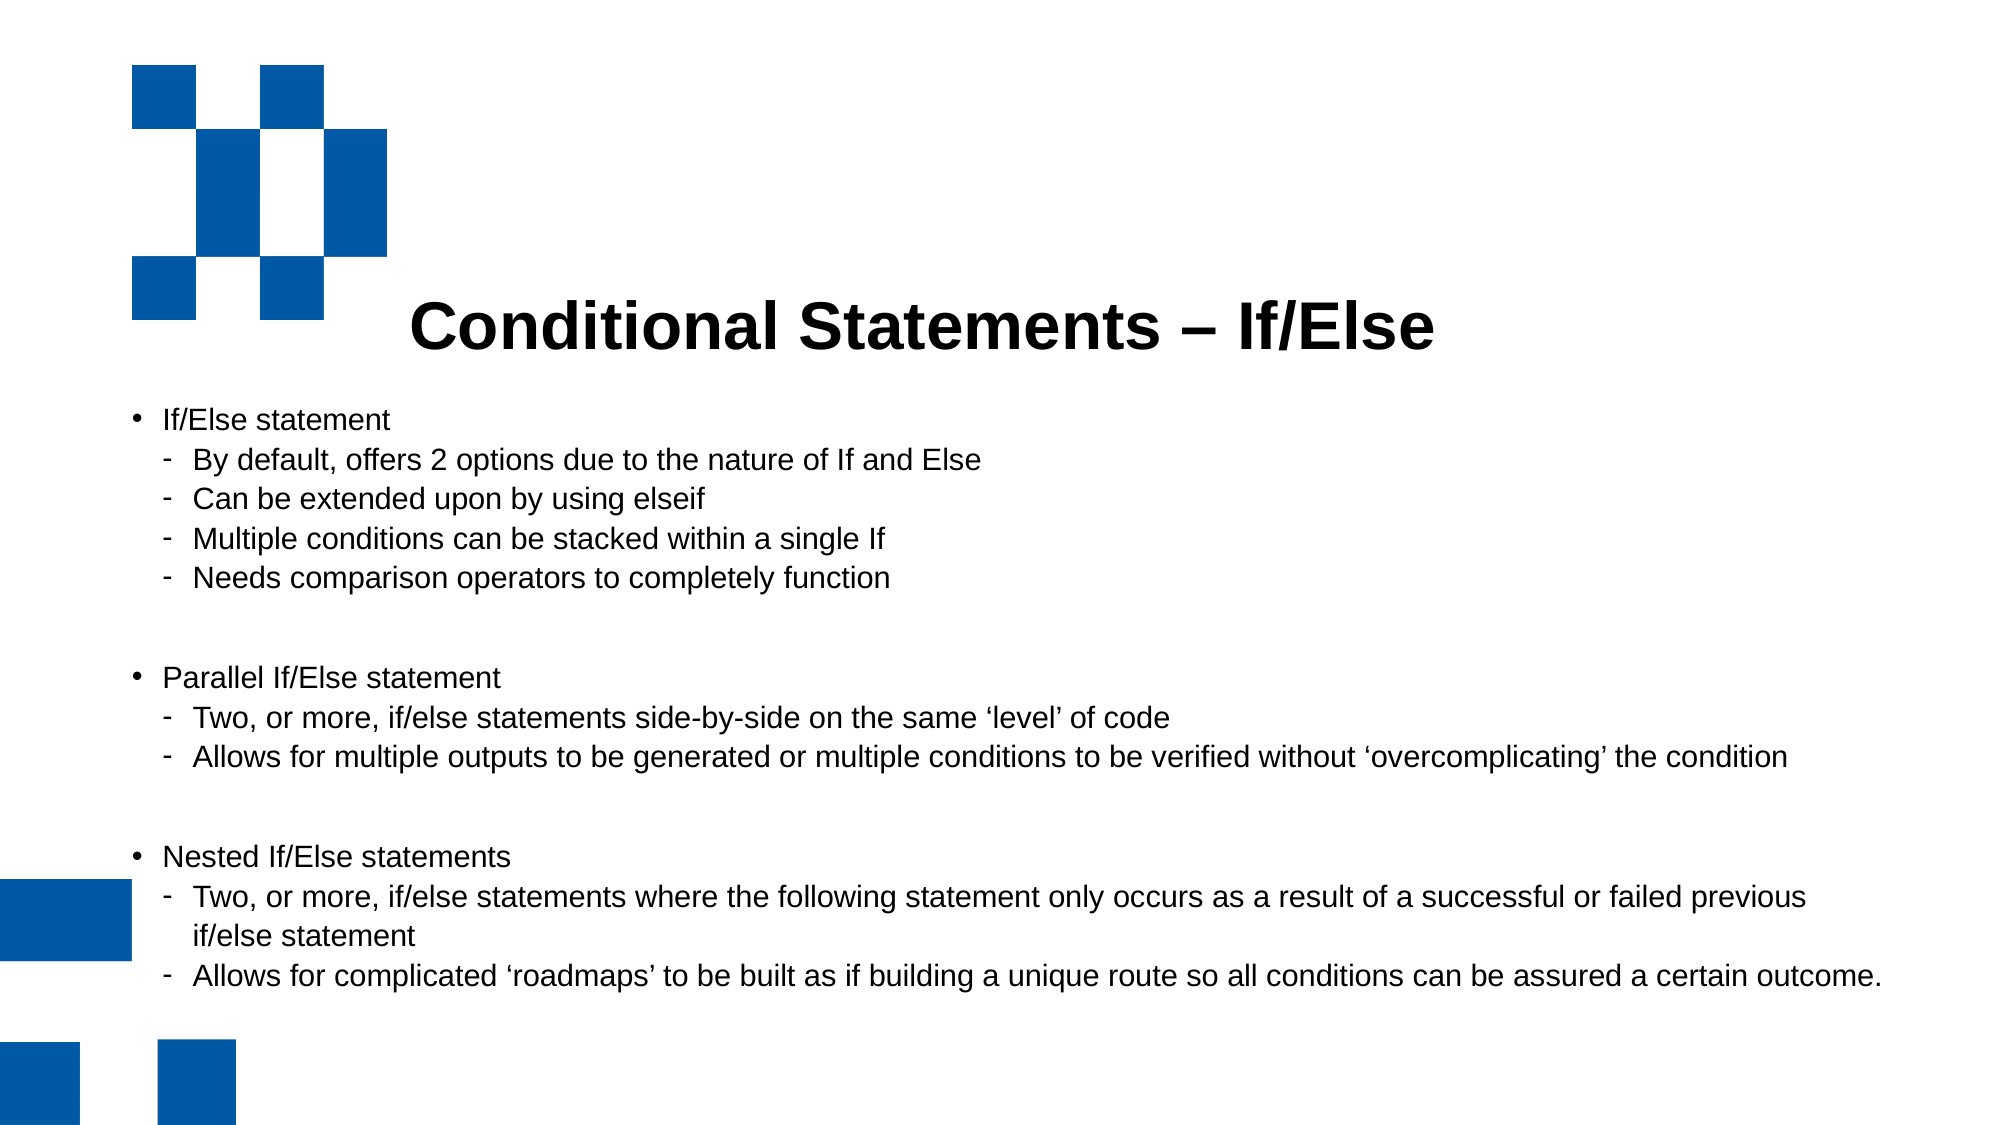

Conditional Statements – If/Else
If/Else statement
By default, offers 2 options due to the nature of If and Else
Can be extended upon by using elseif
Multiple conditions can be stacked within a single If
Needs comparison operators to completely function

Parallel If/Else statement
Two, or more, if/else statements side-by-side on the same ‘level’ of code
Allows for multiple outputs to be generated or multiple conditions to be verified without ‘overcomplicating’ the condition

Nested If/Else statements
Two, or more, if/else statements where the following statement only occurs as a result of a successful or failed previous if/else statement
Allows for complicated ‘roadmaps’ to be built as if building a unique route so all conditions can be assured a certain outcome.